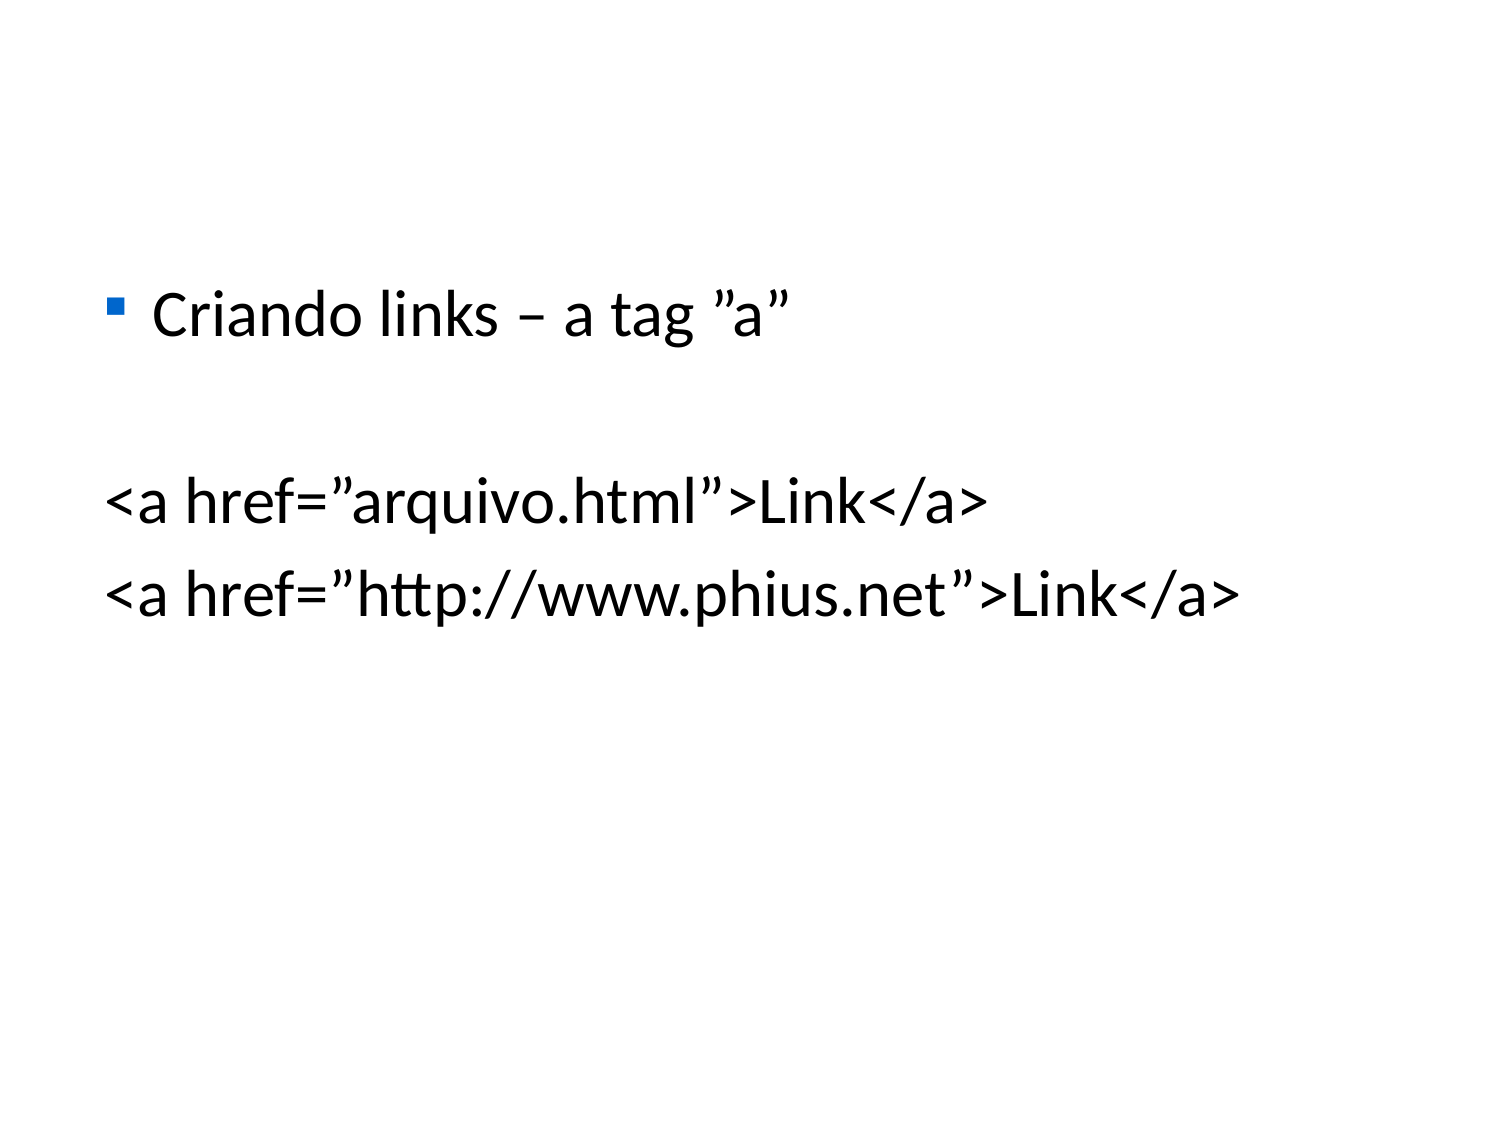

Criando links – a tag ”a”

<a href=”arquivo.html”>Link</a>
<a href=”http://www.phius.net”>Link</a>